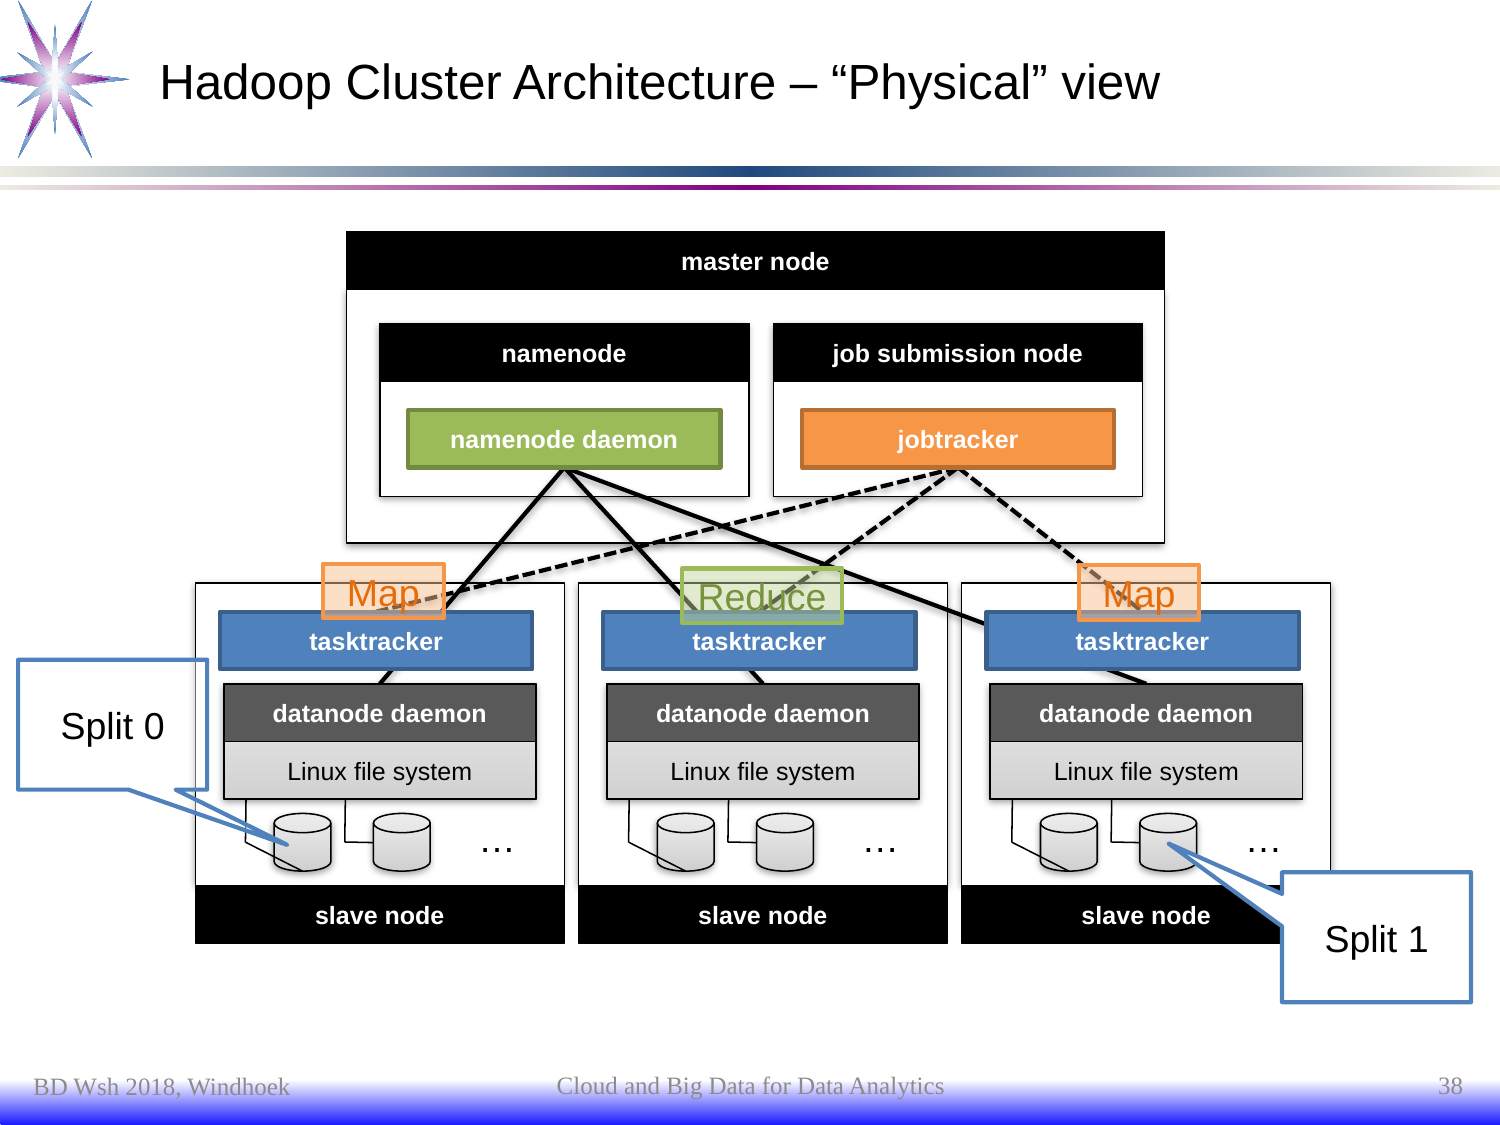

# Hadoop Cluster Architecture – “Physical” view
master node

namenode

job submission node

namenode daemon
jobtracker
Map
Map
Reduce

tasktracker
tasktracker
tasktracker
Split 0

datanode daemon

datanode daemon

datanode daemon
Linux file system
Linux file system
Linux file system
…
…
…

Split 1
slave node
slave node
slave node

Cloud and Big Data for Data Analytics
38
BD Wsh 2018, Windhoek